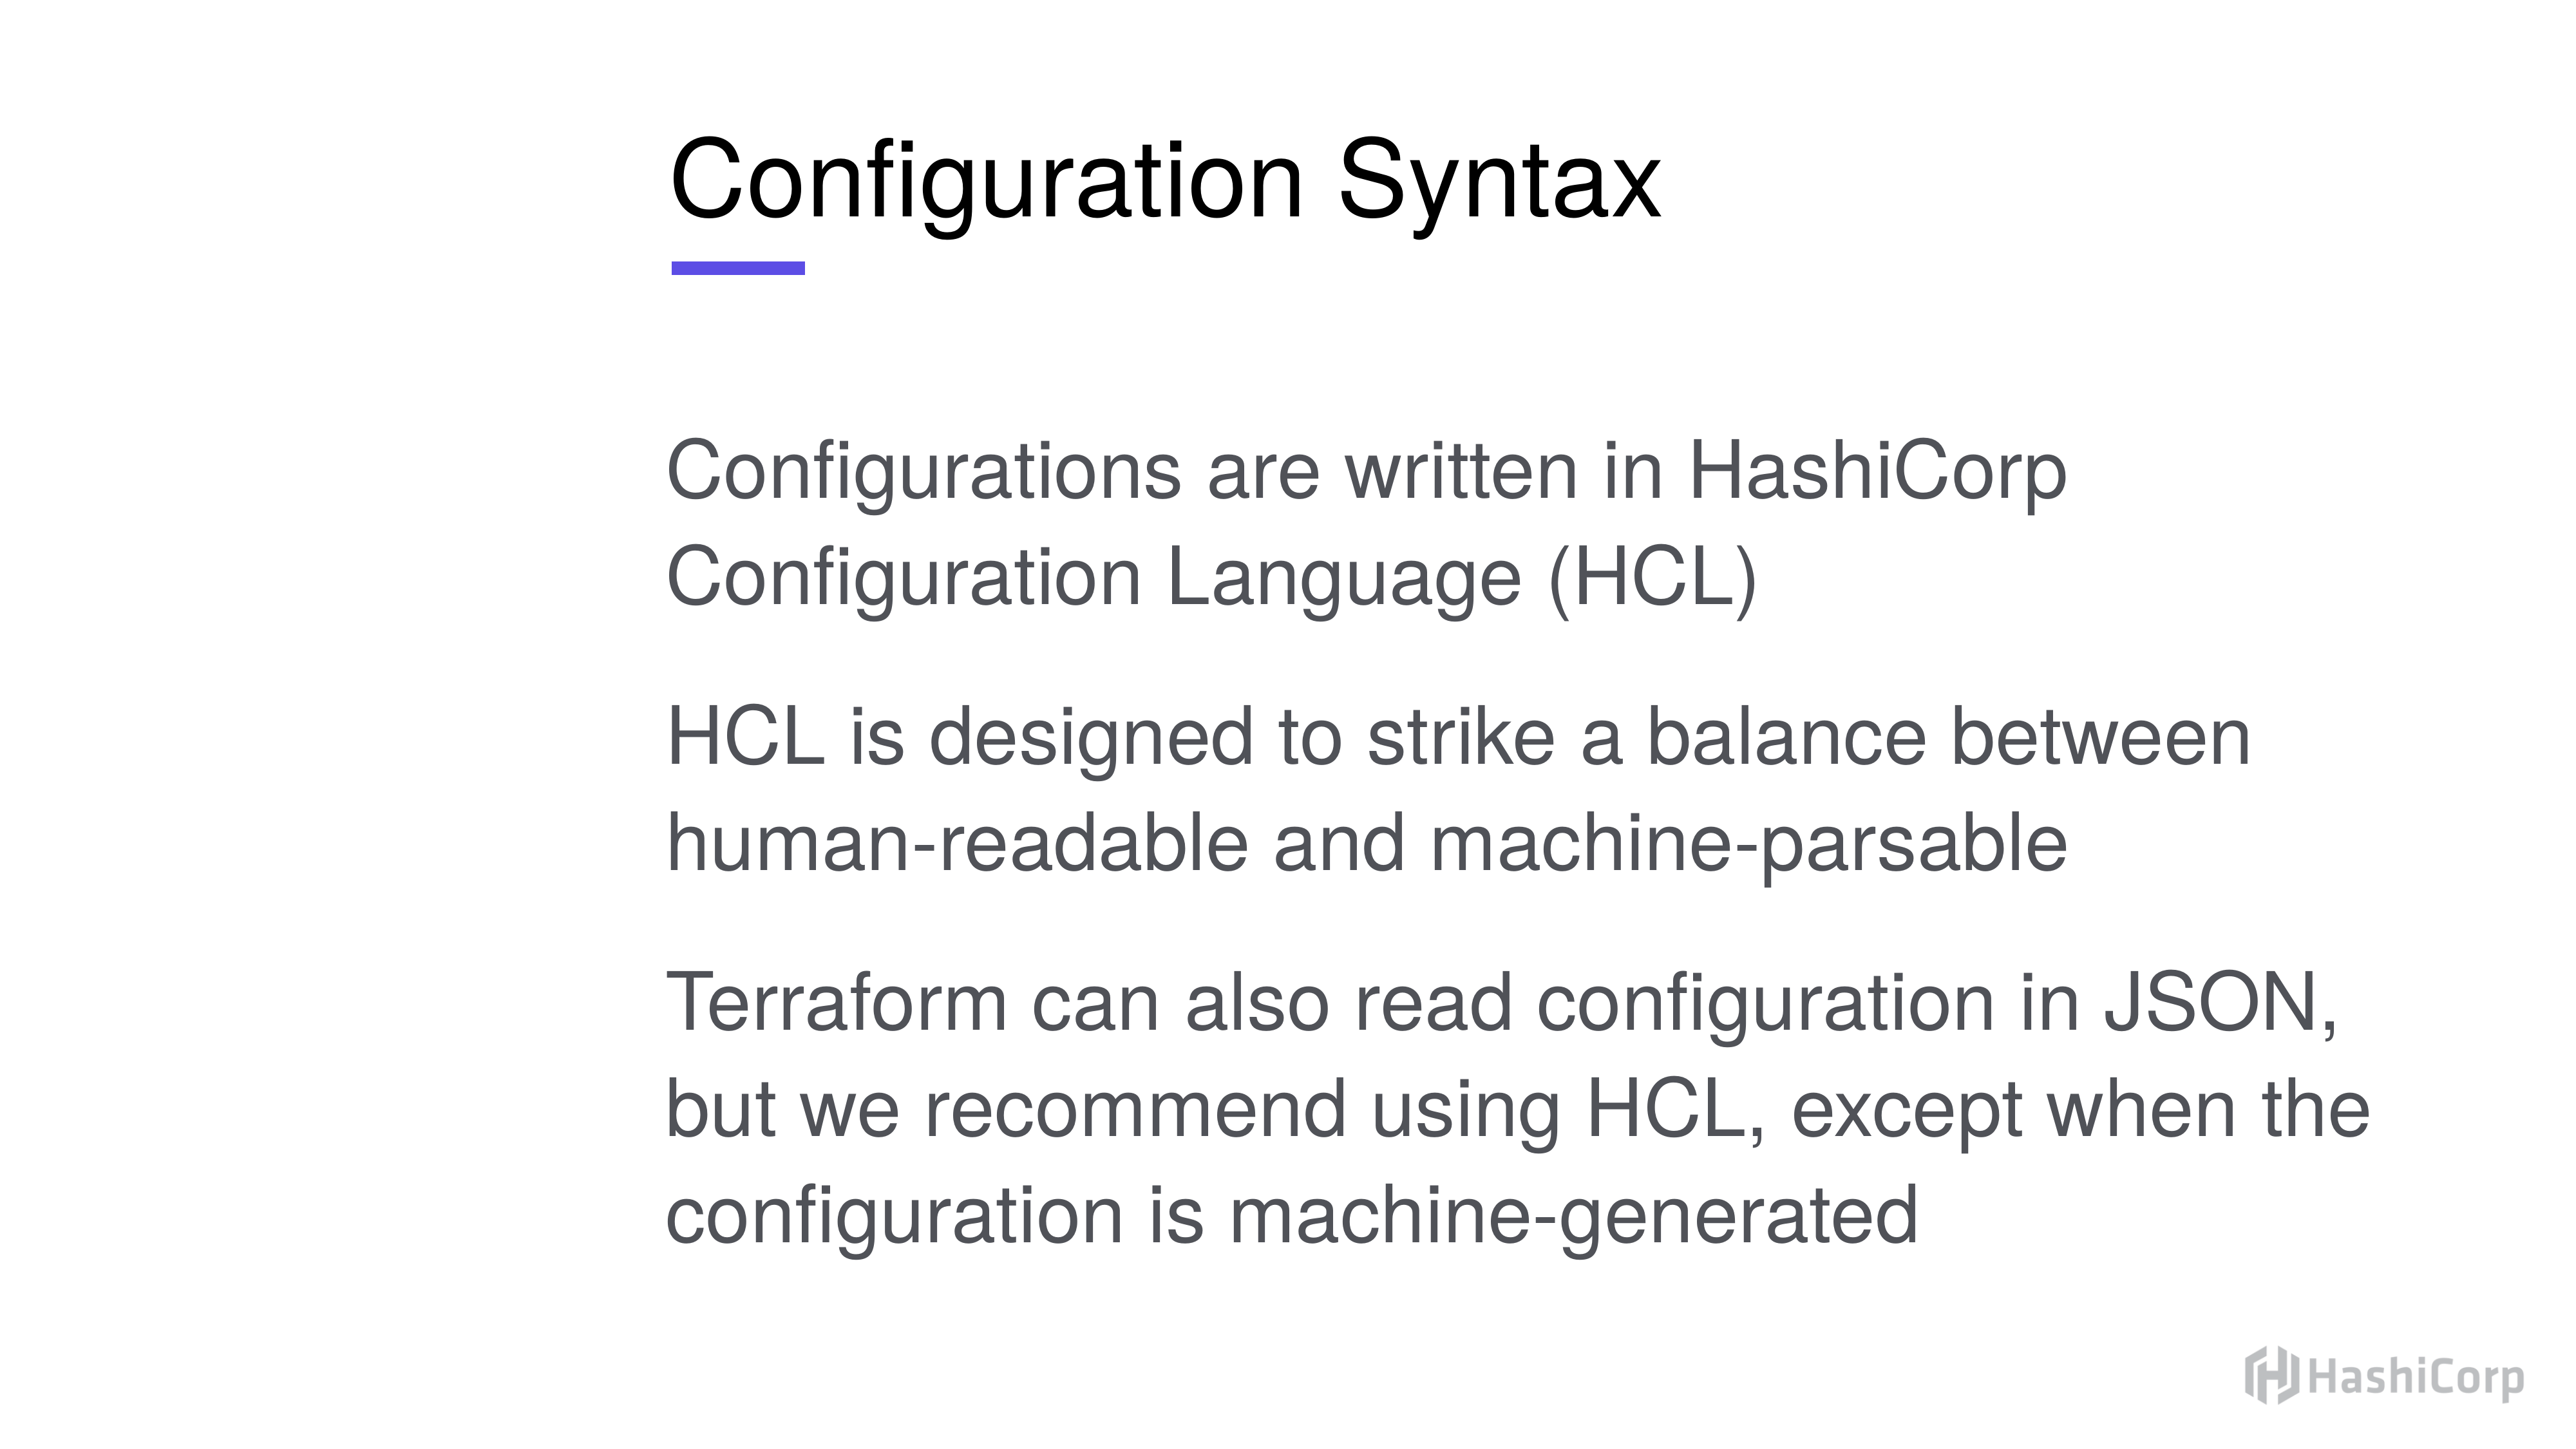

# Configuration Syntax
Configurations are written in HashiCorp Configuration Language (HCL)
HCL is designed to strike a balance between human-readable and machine-parsable
Terraform can also read configuration in JSON, but we recommend using HCL, except when the configuration is machine-generated
121